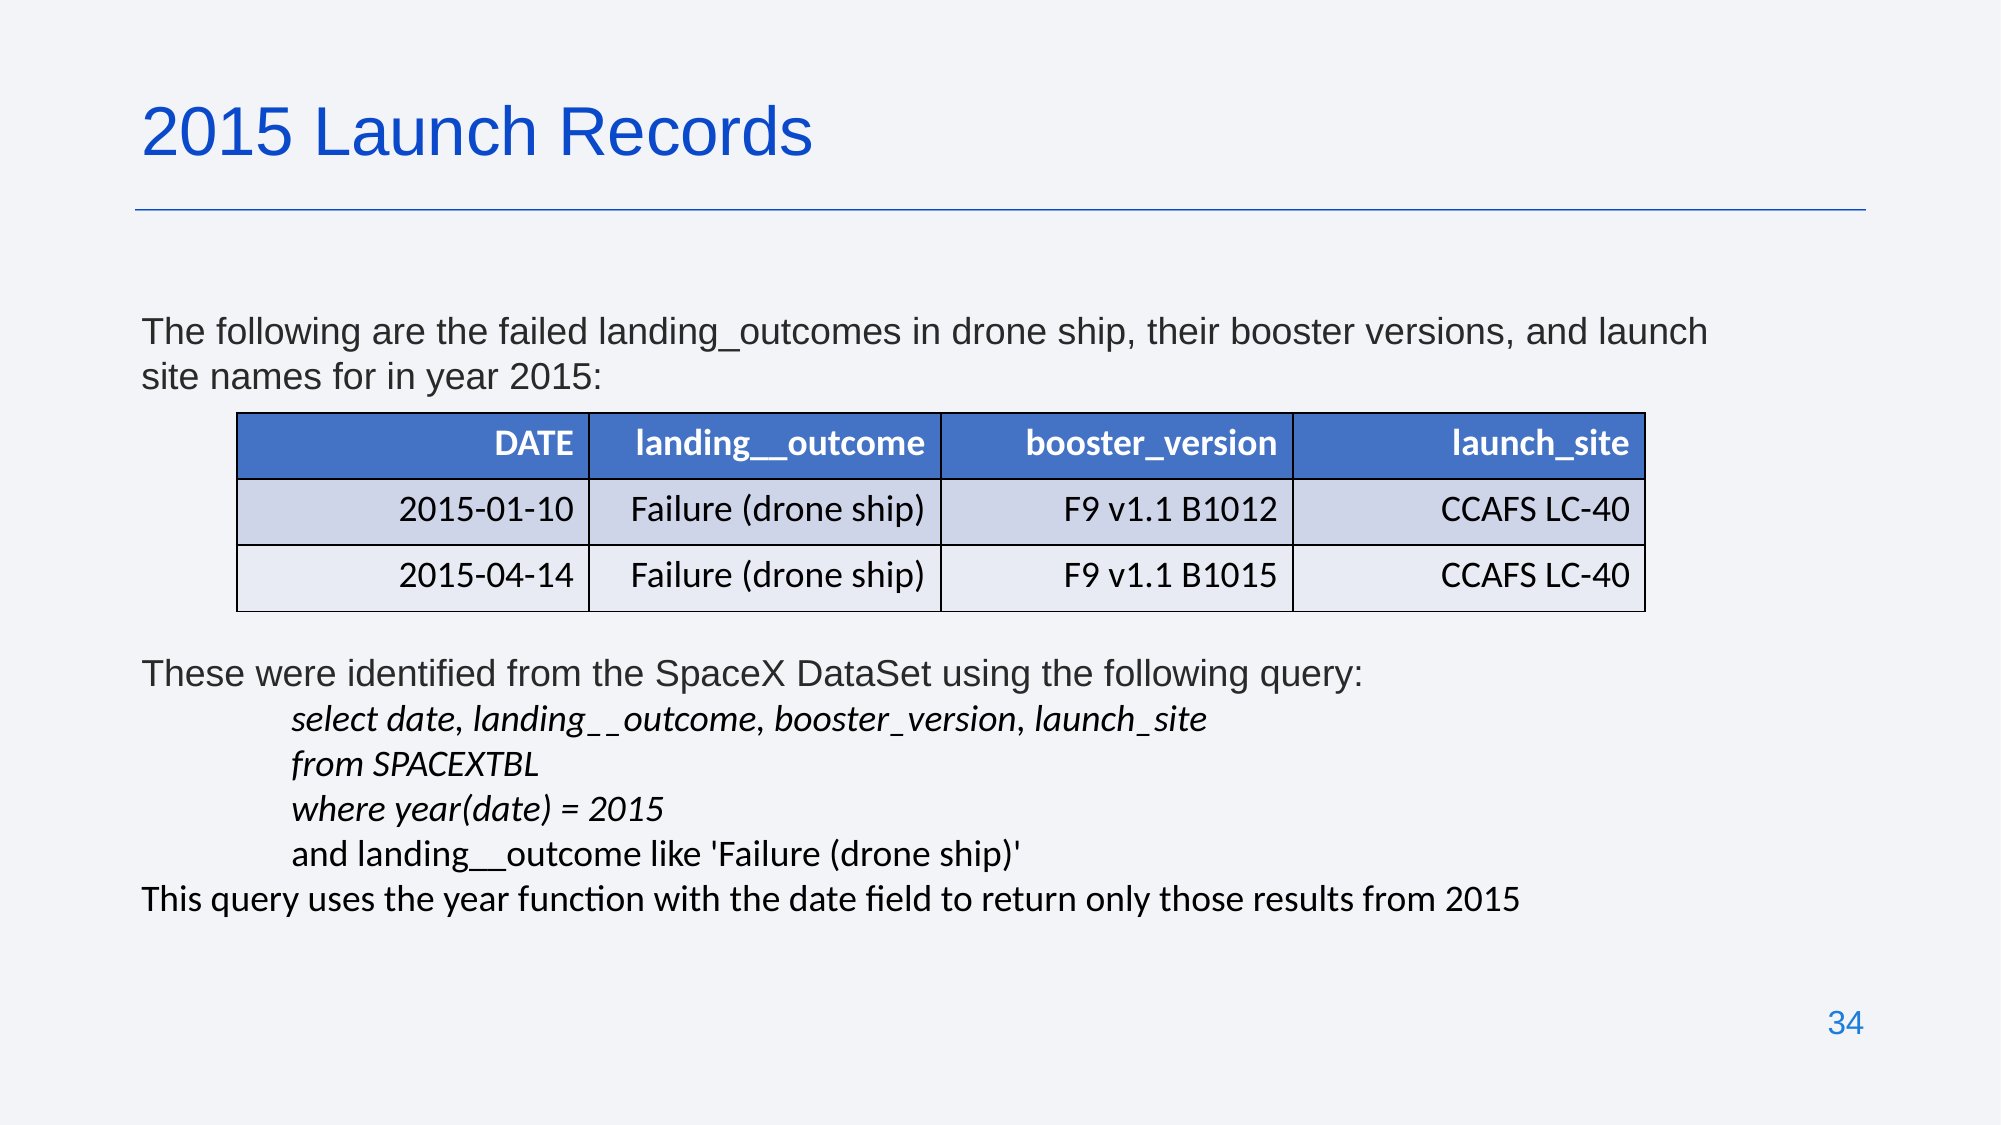

2015 Launch Records
The following are the failed landing_outcomes in drone ship, their booster versions, and launch site names for in year 2015:

These were identified from the SpaceX DataSet using the following query:
select date, landing__outcome, booster_version, launch_site
from SPACEXTBL
where year(date) = 2015
and landing__outcome like 'Failure (drone ship)'
This query uses the year function with the date field to return only those results from 2015
| DATE | landing\_\_outcome | booster\_version | launch\_site |
| --- | --- | --- | --- |
| 2015-01-10 | Failure (drone ship) | F9 v1.1 B1012 | CCAFS LC-40 |
| 2015-04-14 | Failure (drone ship) | F9 v1.1 B1015 | CCAFS LC-40 |
34